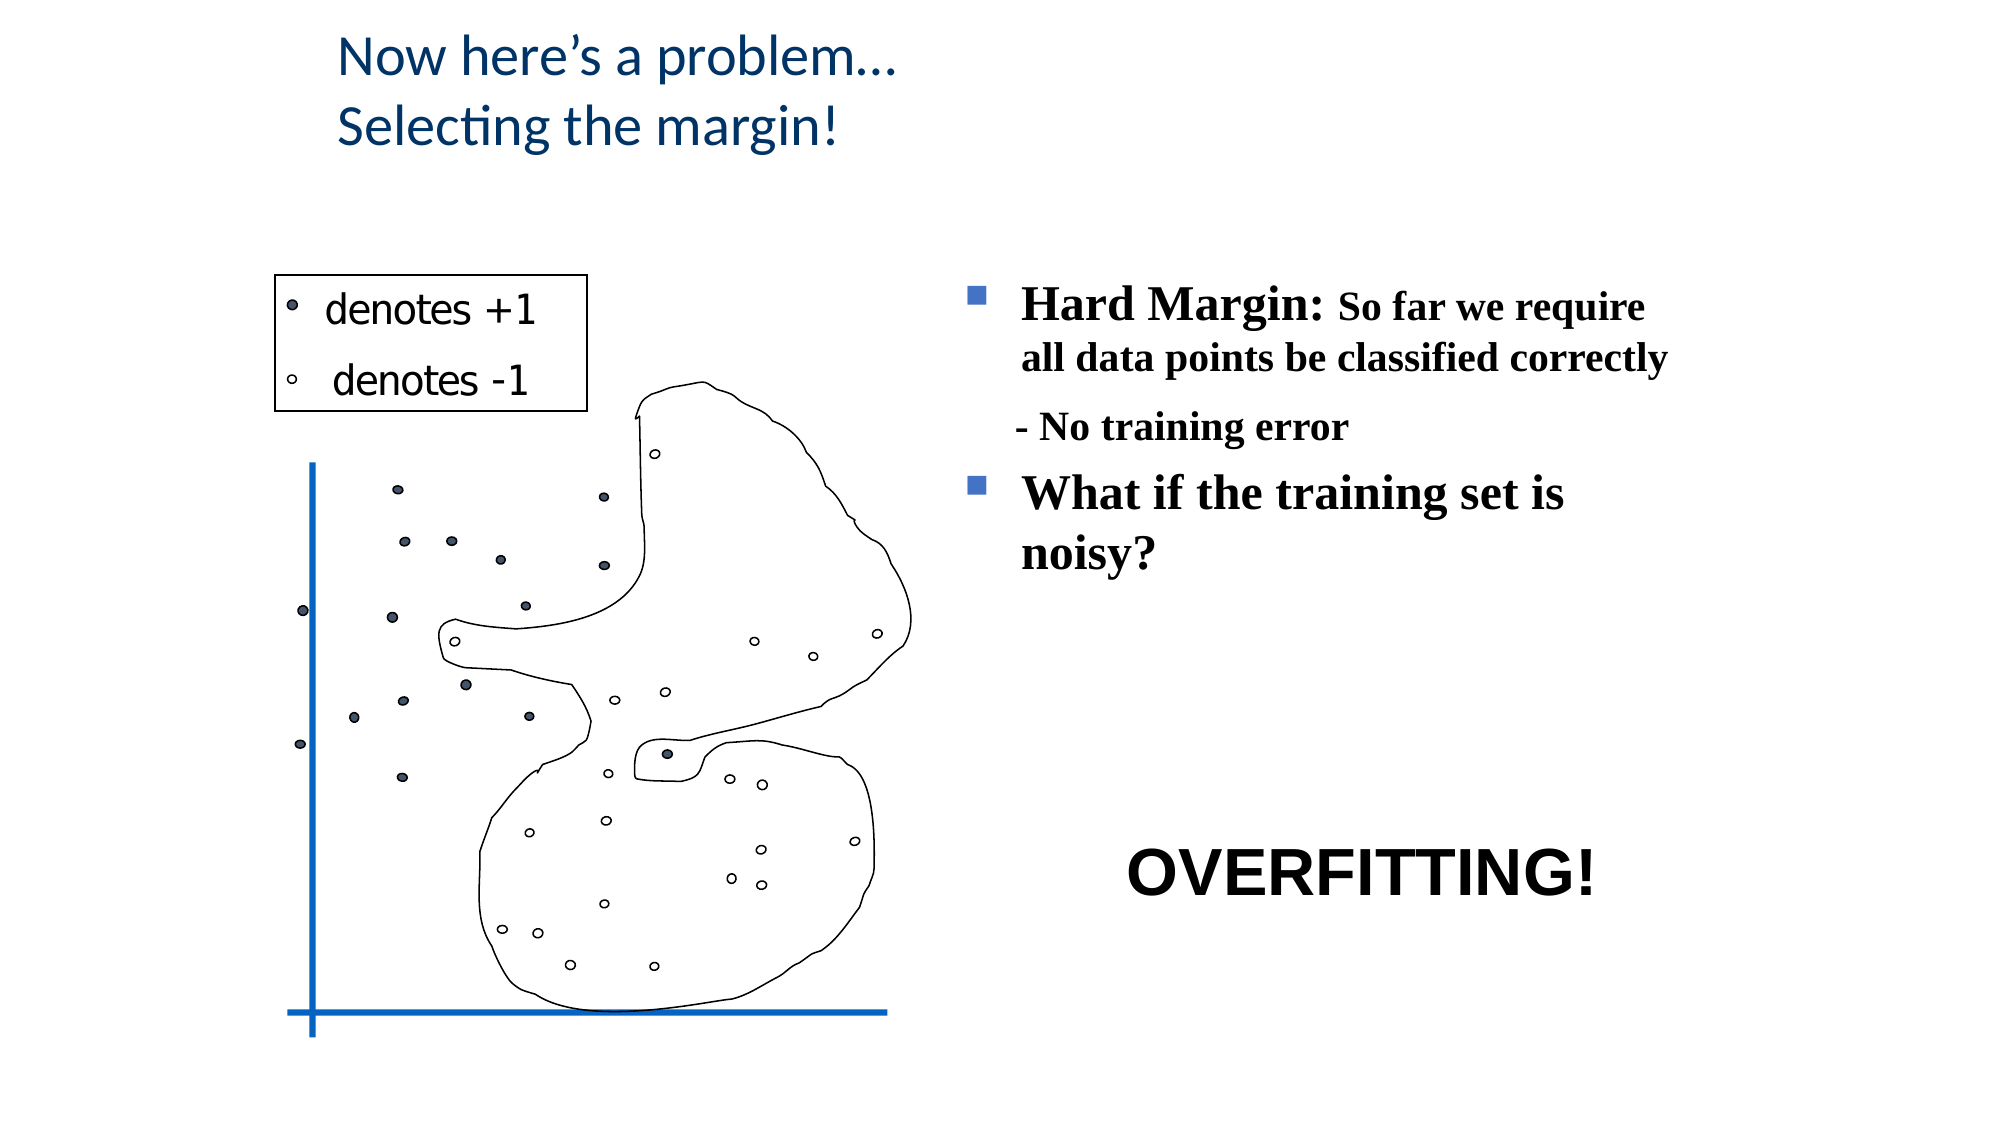

Now here’s a problem…
Selecting the margin!
Hard Margin: So far we require all data points be classified correctly
    - No training error
What if the training set is noisy?
denotes +1
denotes -1

OVERFITTING!